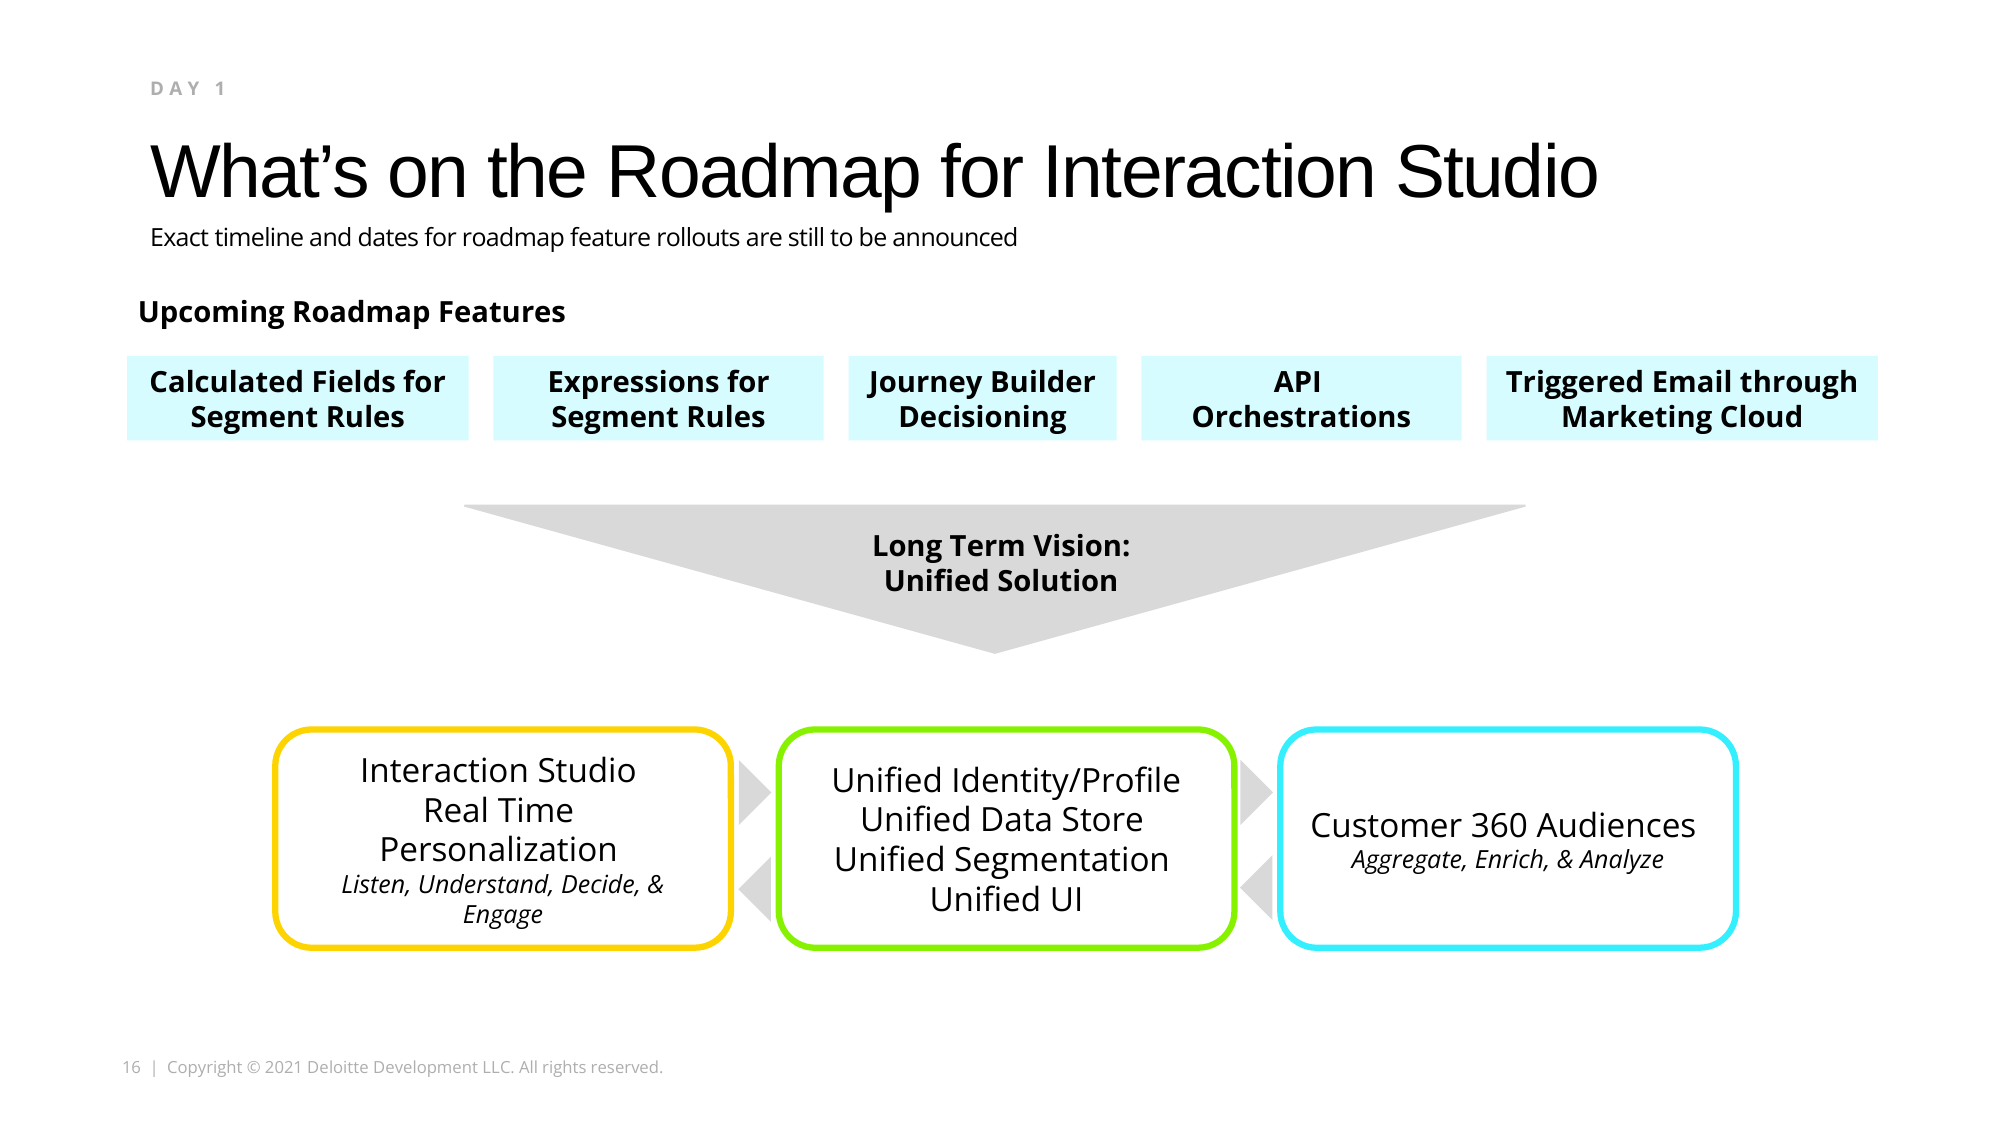

Day 1
# What’s on the Roadmap for Interaction Studio

Exact timeline and dates for roadmap feature rollouts are still to be announced
Upcoming Roadmap Features
Calculated Fields for Segment Rules
Expressions for Segment Rules
Journey Builder Decisioning
API
Orchestrations
Triggered Email through Marketing Cloud

Long Term Vision:
Unified Solution
Interaction Studio
Real Time
Personalization
Listen, Understand, Decide, & Engage
Unified Identity/Profile
Unified Data Store
Unified Segmentation
Unified UI
Customer 360 Audiences
Aggregate, Enrich, & Analyze